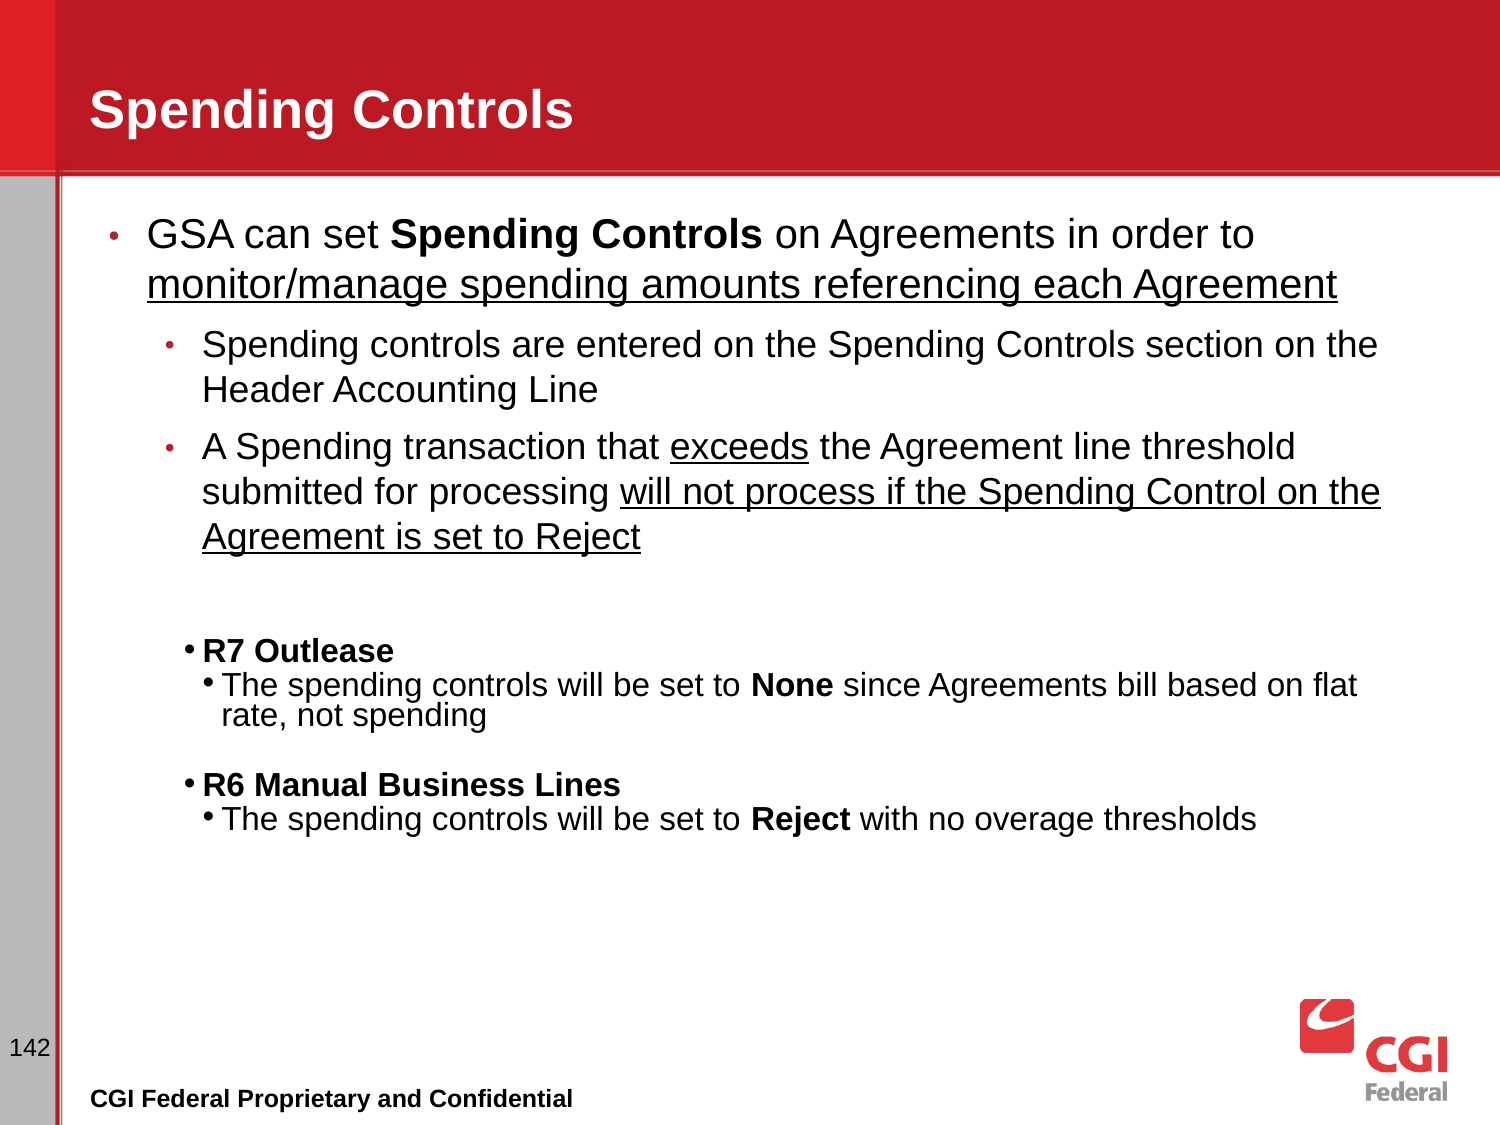

# Spending Controls
GSA can set Spending Controls on Agreements in order to monitor/manage spending amounts referencing each Agreement
Spending controls are entered on the Spending Controls section on the Header Accounting Line
A Spending transaction that exceeds the Agreement line threshold submitted for processing will not process if the Spending Control on the Agreement is set to Reject
R7 Outlease
The spending controls will be set to None since Agreements bill based on flat rate, not spending

R6 Manual Business Lines
The spending controls will be set to Reject with no overage thresholds

142
CGI Federal Proprietary and Confidential